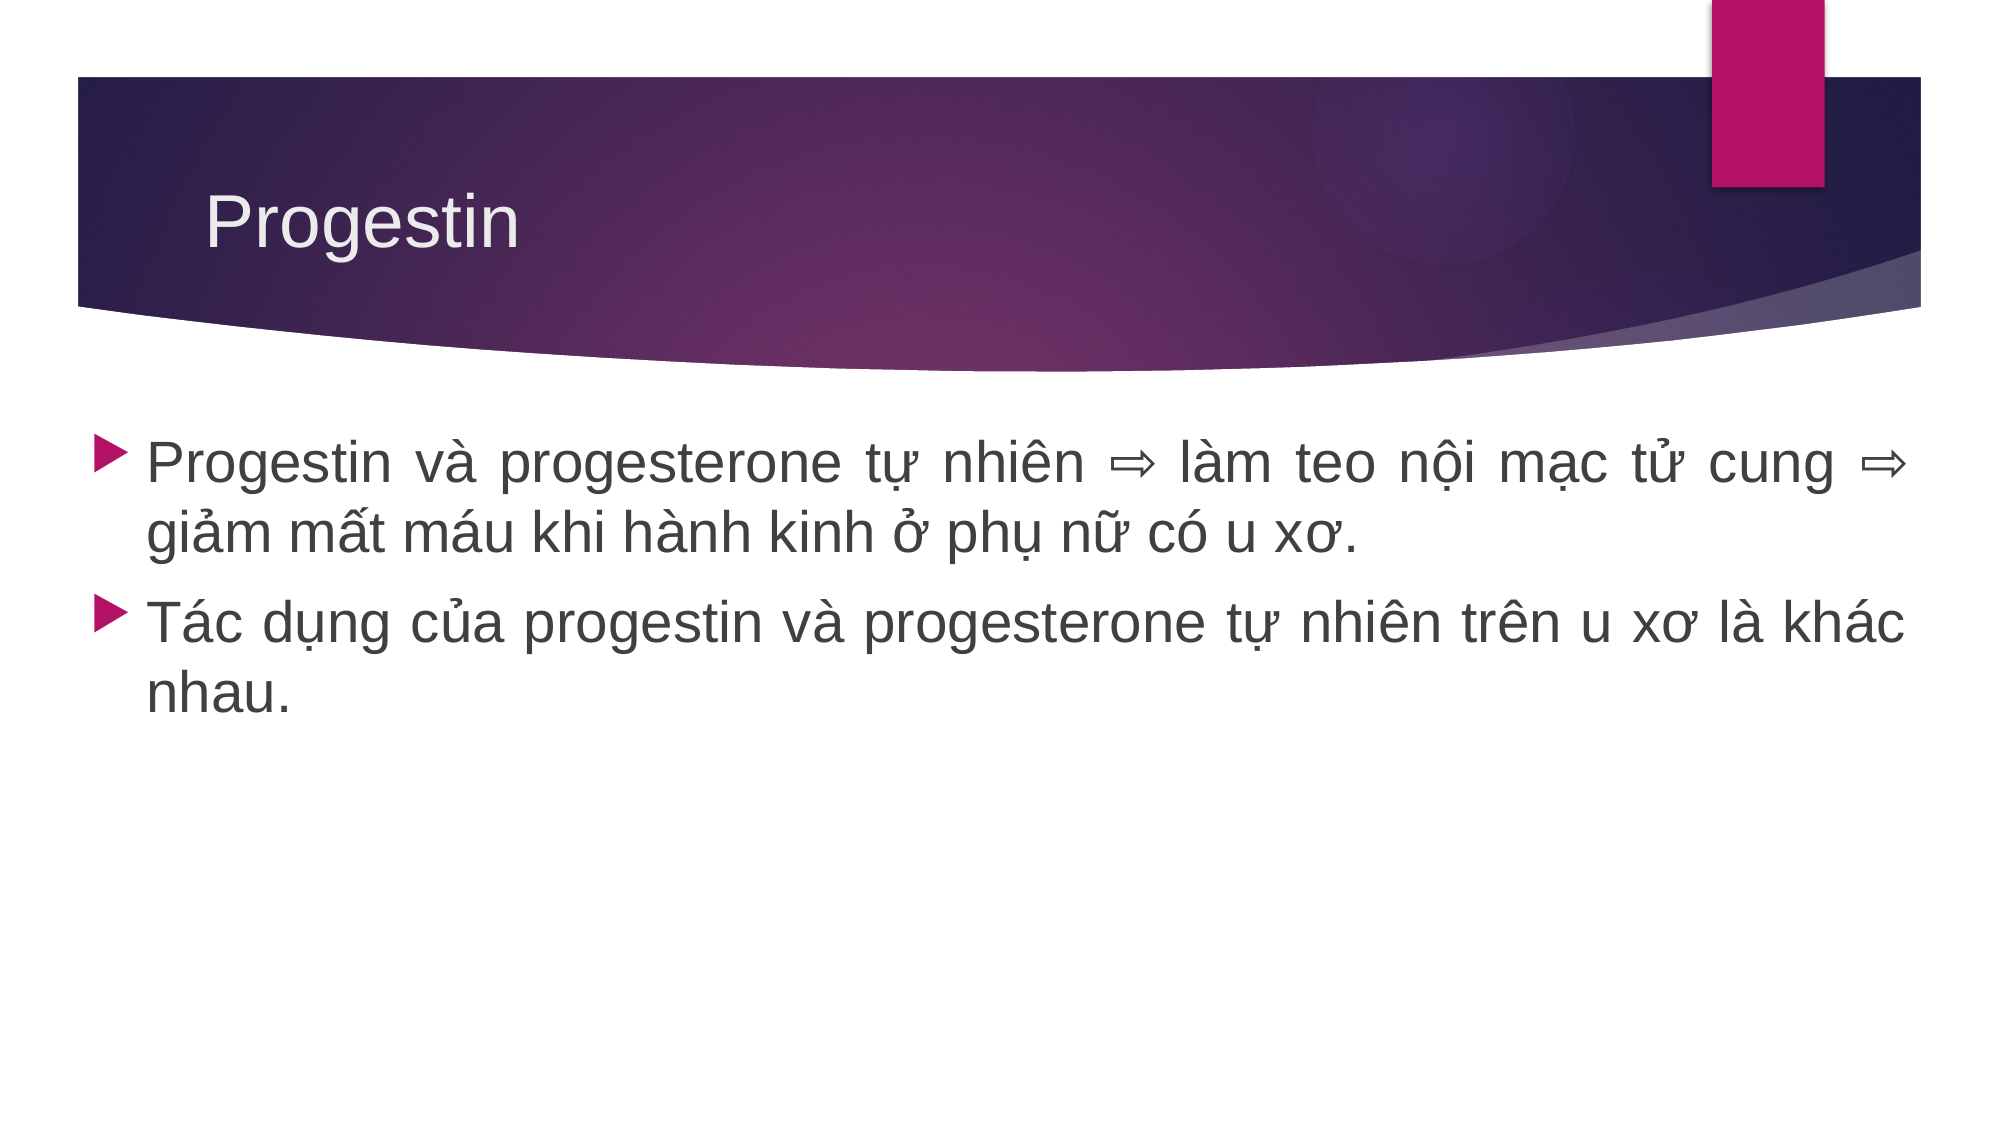

# Progestin

Progestin và progesterone tự nhiên ⇨ làm teo nội mạc tử cung ⇨ giảm mất máu khi hành kinh ở phụ nữ có u xơ.
Tác dụng của progestin và progesterone tự nhiên trên u xơ là khác nhau.